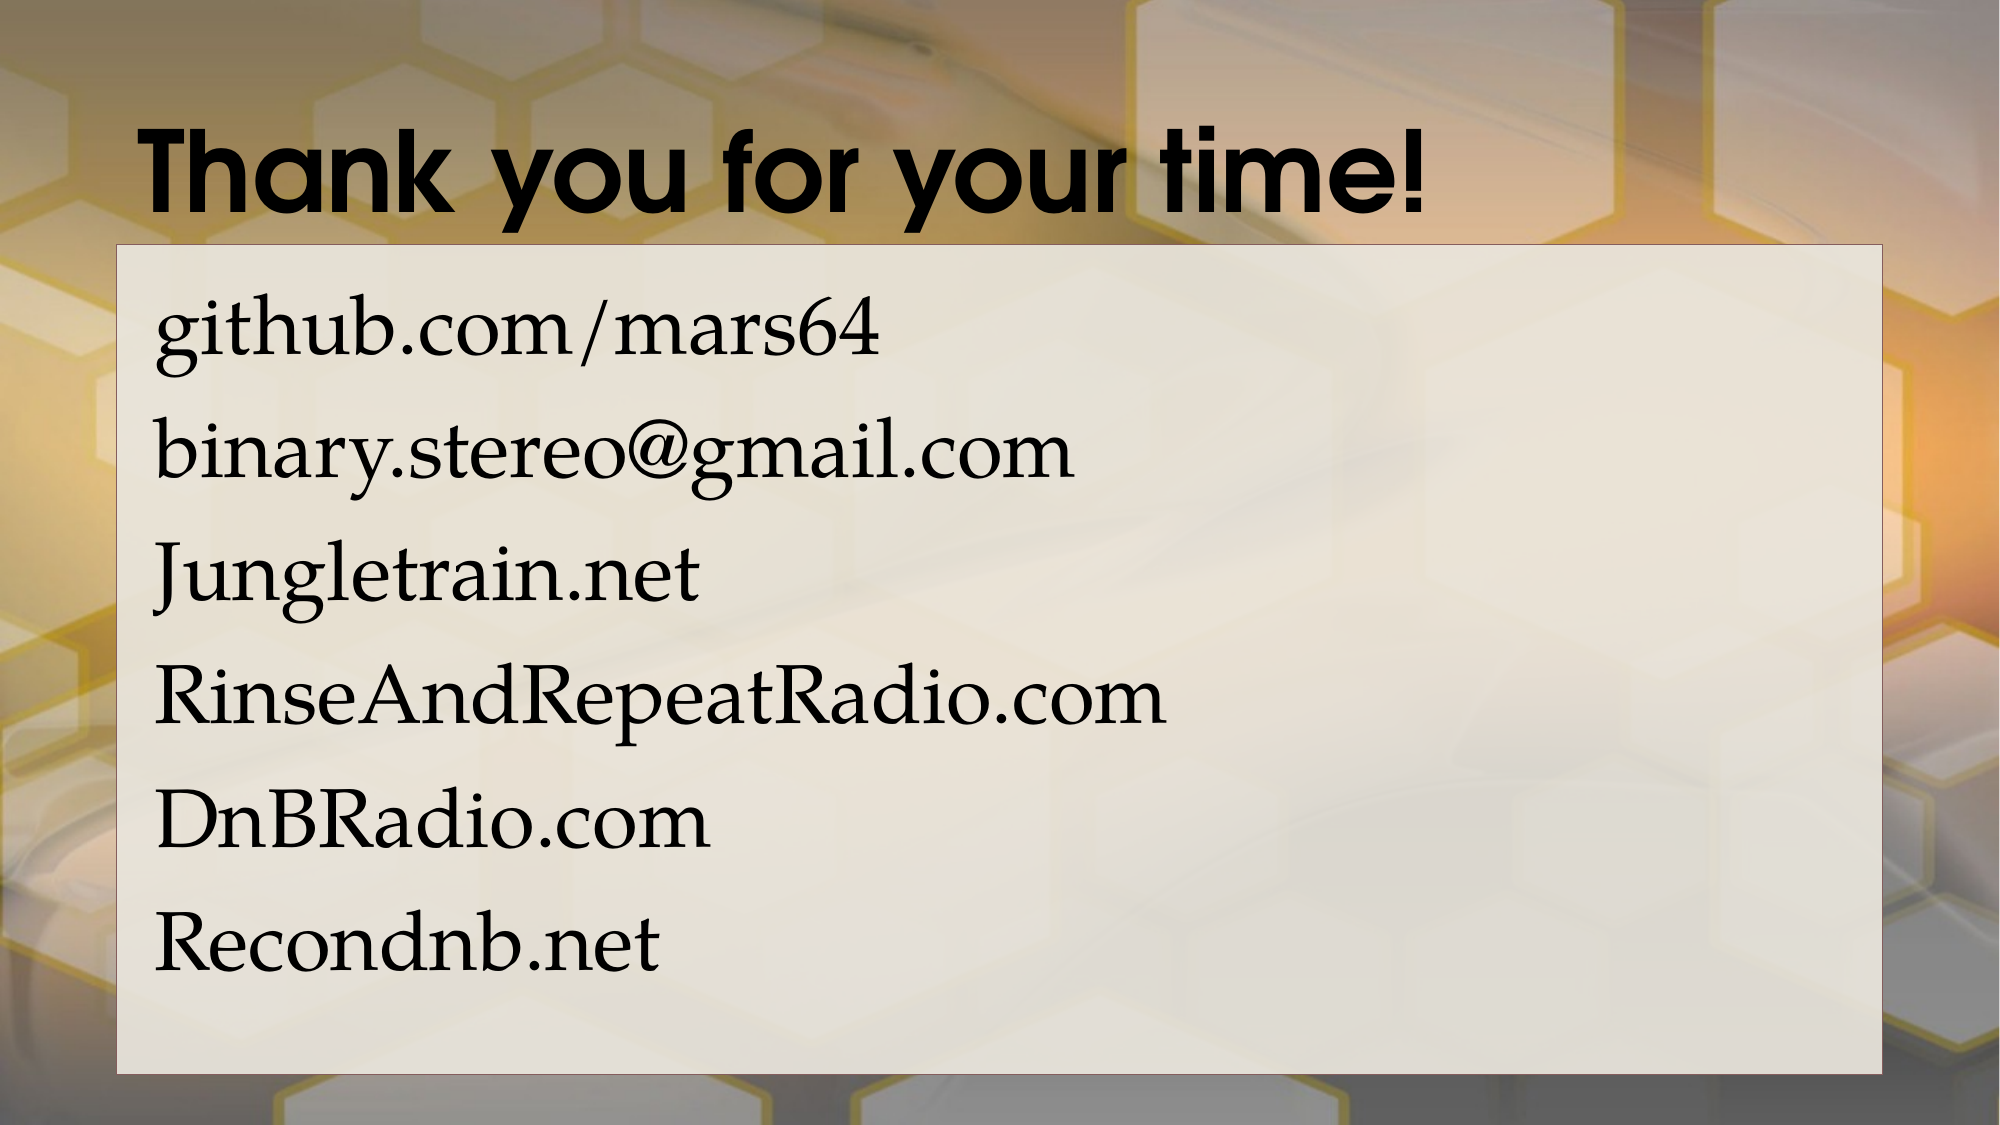

# Thank you for your time!
github.com/mars64
binary.stereo@gmail.com
Jungletrain.net
RinseAndRepeatRadio.com
DnBRadio.com
Recondnb.net